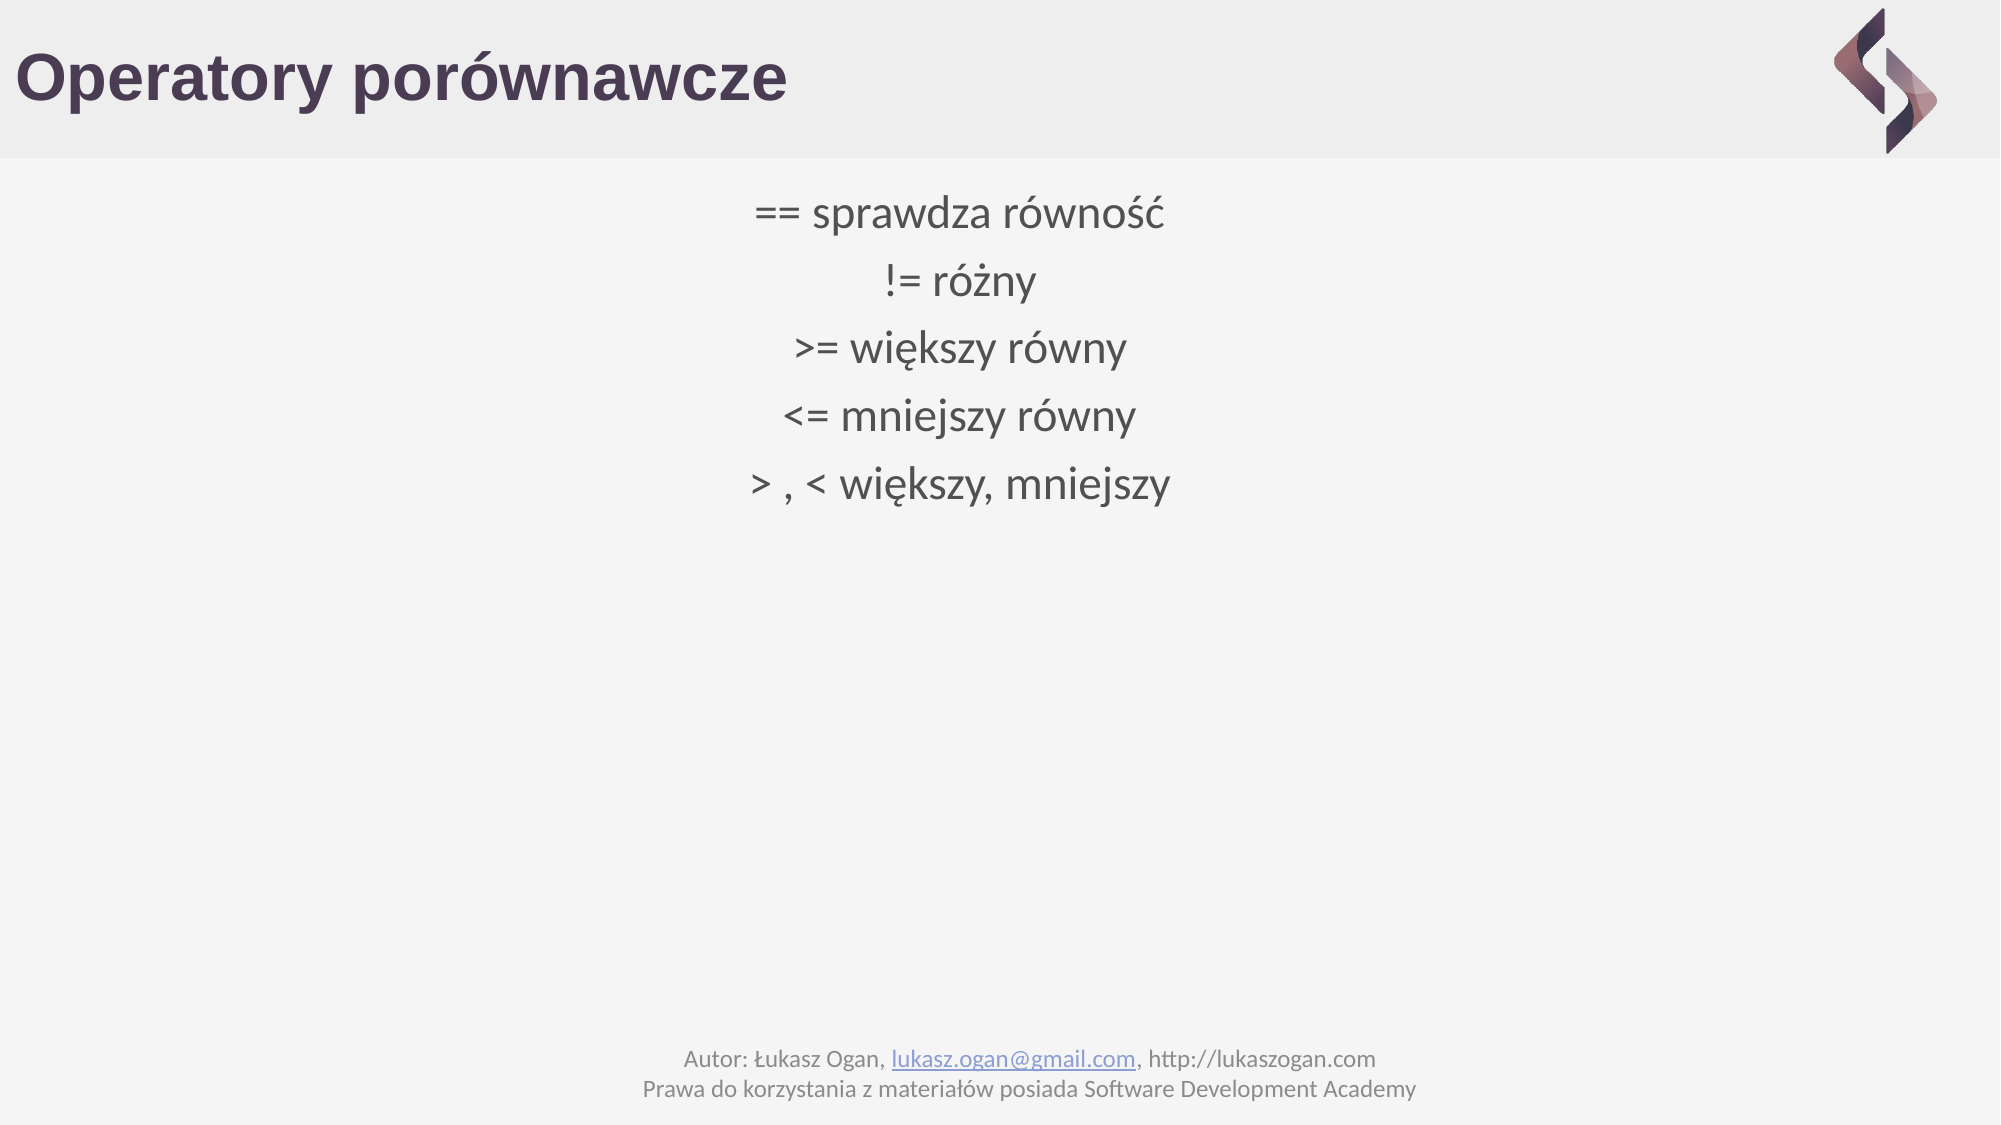

# Operatory porównawcze
== sprawdza równość
!= różny
>= większy równy
<= mniejszy równy
> , < większy, mniejszy

Autor: Łukasz Ogan, lukasz.ogan@gmail.com, http://lukaszogan.com
Prawa do korzystania z materiałów posiada Software Development Academy